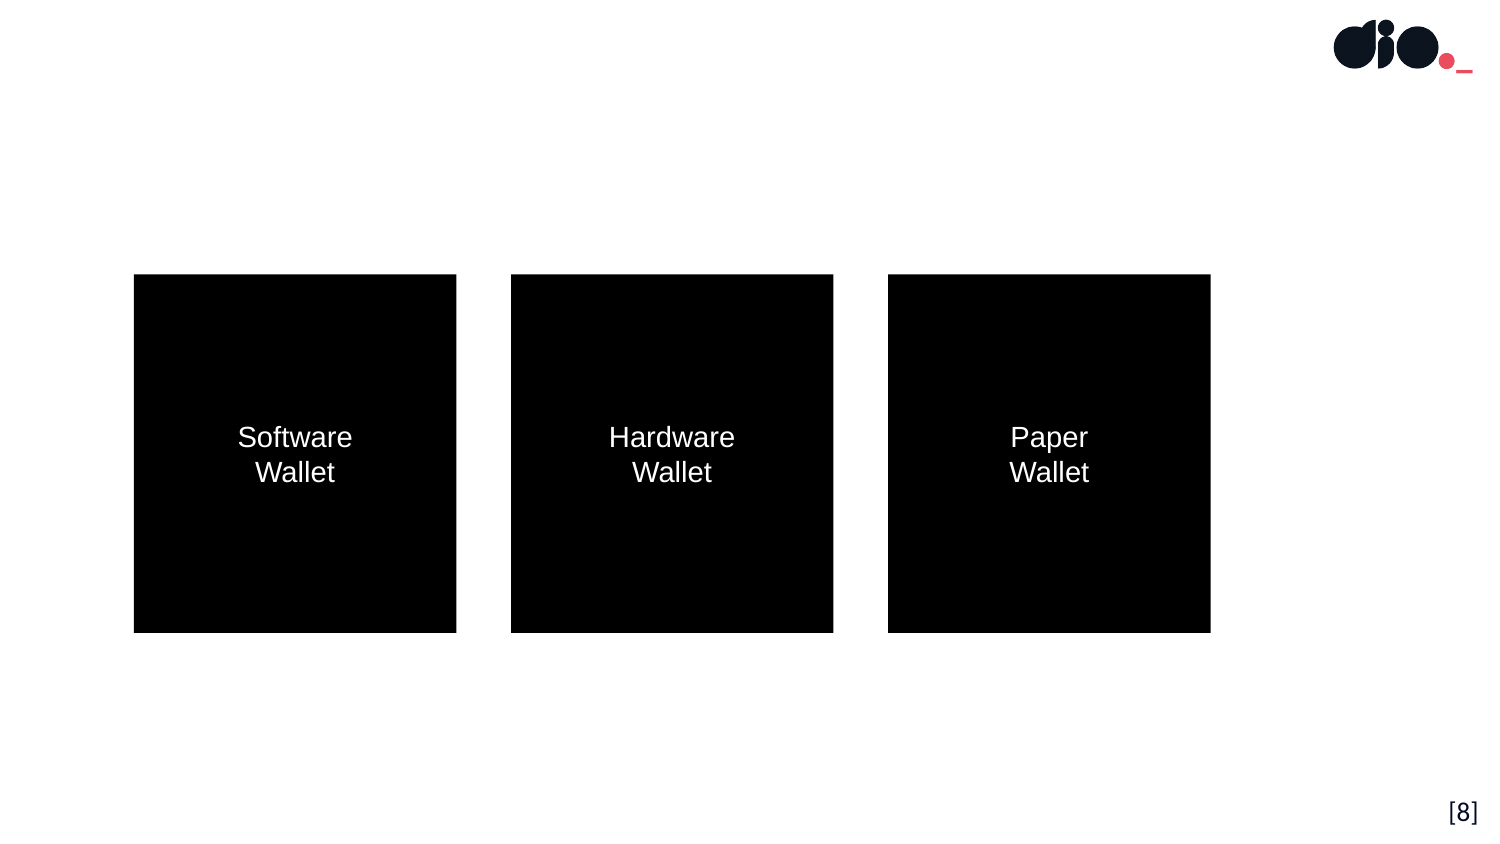

Paper
Wallet
Hardware
Wallet
Software
Wallet
[8]